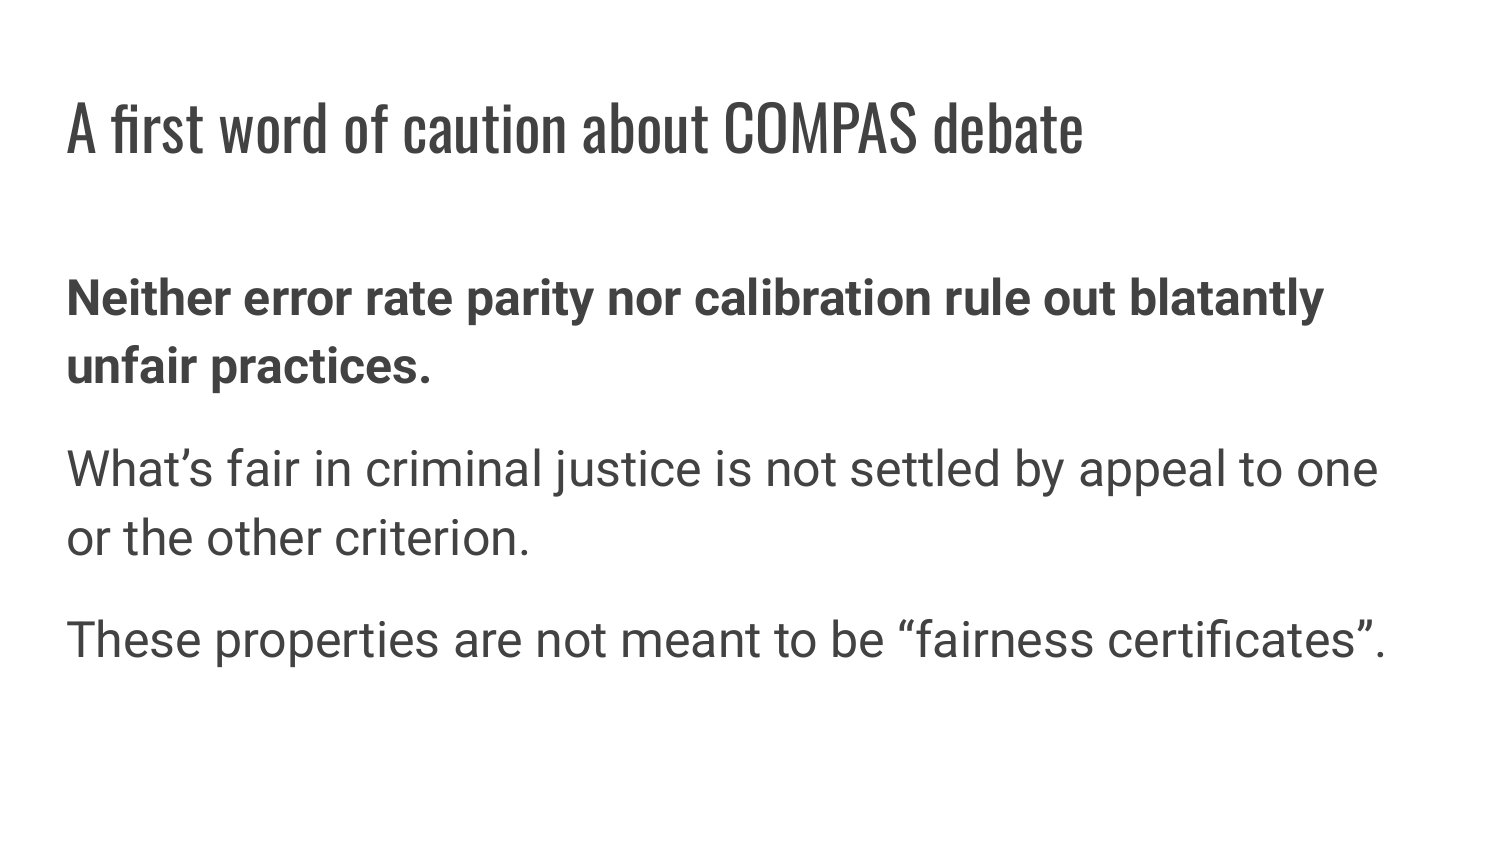

# A first word of caution about COMPAS debate
Neither error rate parity nor calibration rule out blatantly unfair practices.
What’s fair in criminal justice is not settled by appeal to one or the other criterion.
These properties are not meant to be “fairness certificates”.